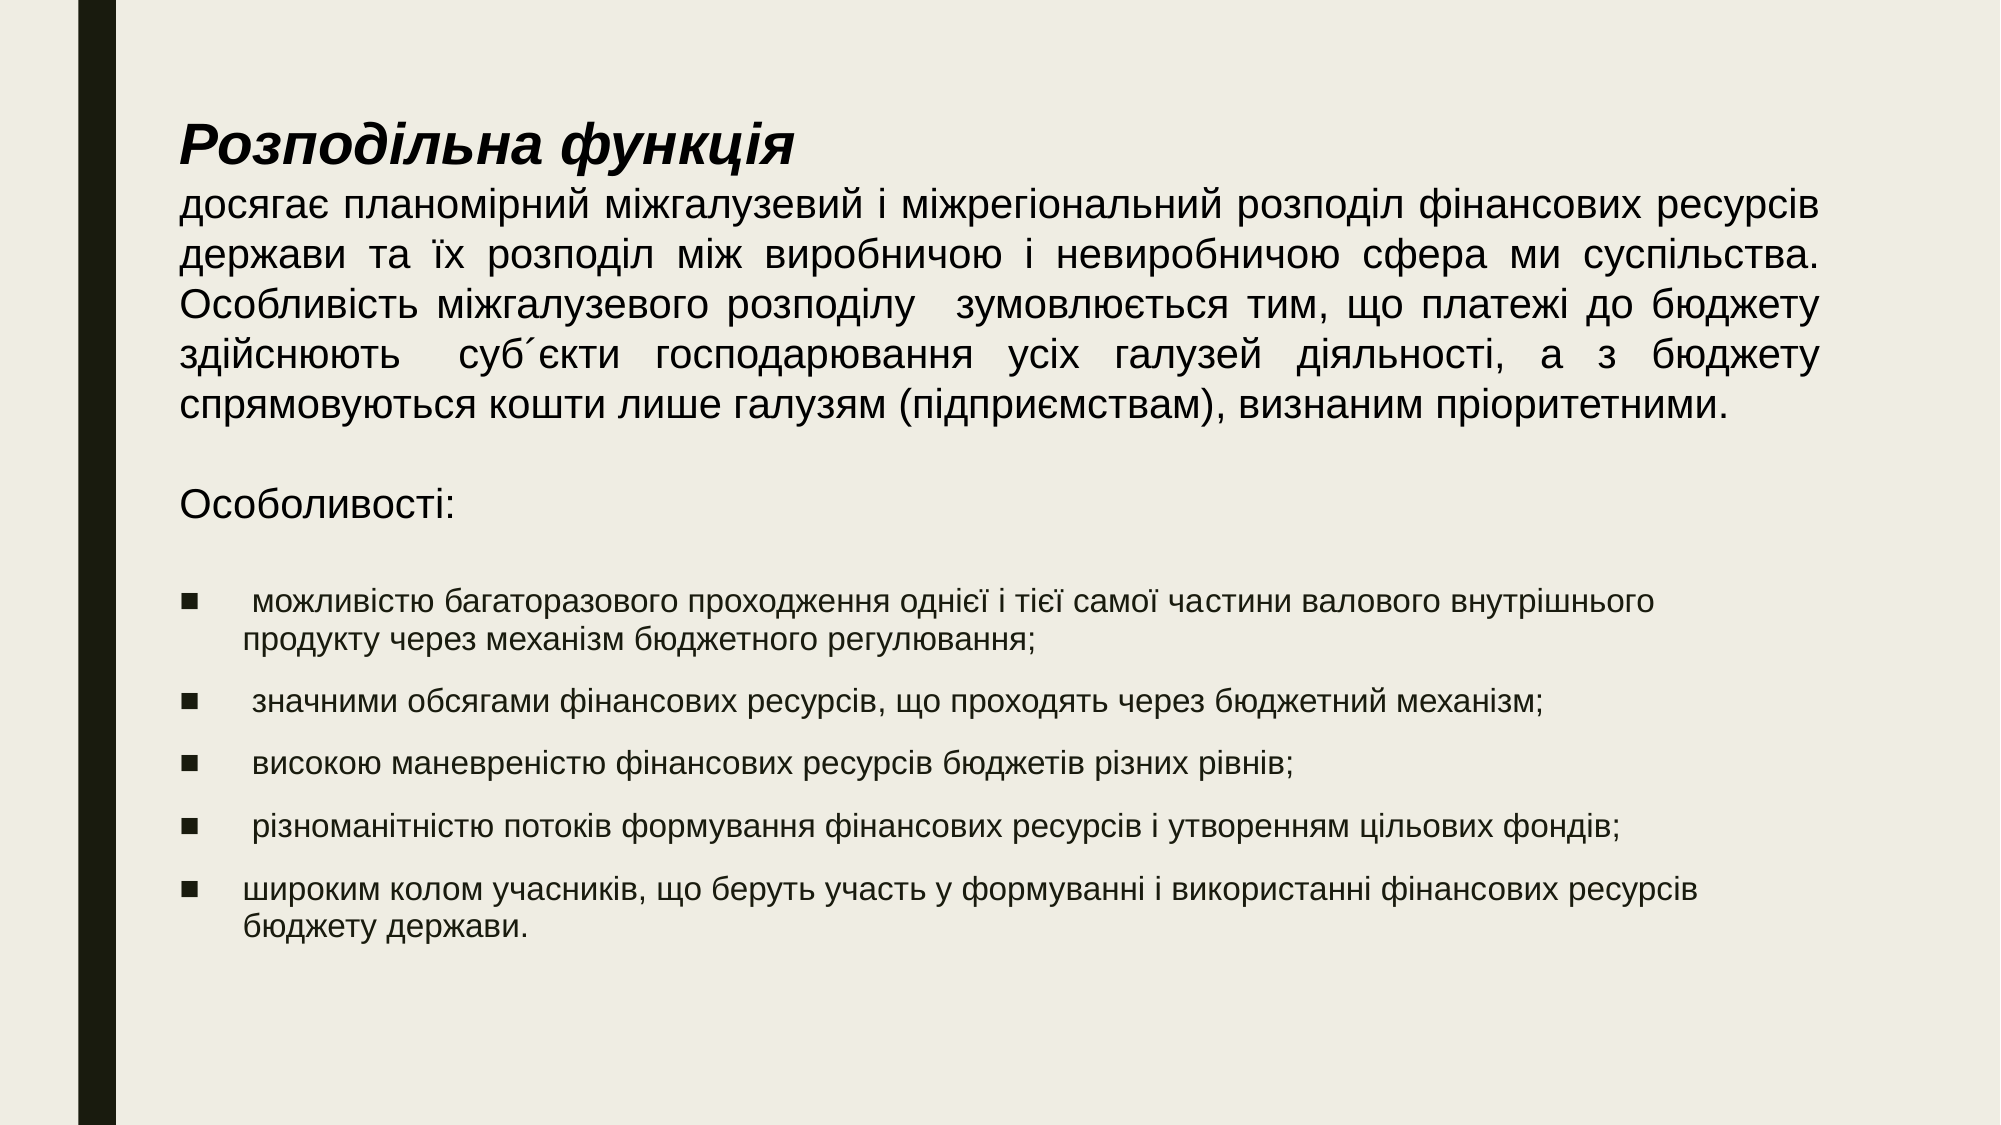

Розподільна функція
досягає планомірний міжгалузевий і міжрегіональний розподіл фінансових ресурсів держави та їх розподіл між виробничою і невиробничою сфера ми суспільства. Особливість міжгалузевого розподілу   зумовлюється тим, що платежі до бюджету здійснюють   суб´єкти господарювання усіх галузей діяльності, а з бюджету спрямовуються кошти лише галу­зям (підприємствам), визнаним пріоритетними.

Особоливості:
 можливістю багаторазового проходження однієї і тієї самої ча­стини валового внутрішнього продукту через механізм бюджетного регулювання;
 значними обсягами фінансових ресурсів, що проходять через бюджетний механізм;
 високою маневреністю фінансових ресурсів бюджетів різних рівнів;
 різноманітністю потоків формування фінансових ресурсів і утворенням цільових фондів;
широким колом учасників, що беруть участь у формуванні і використанні фінансових ресурсів бюджету держави.